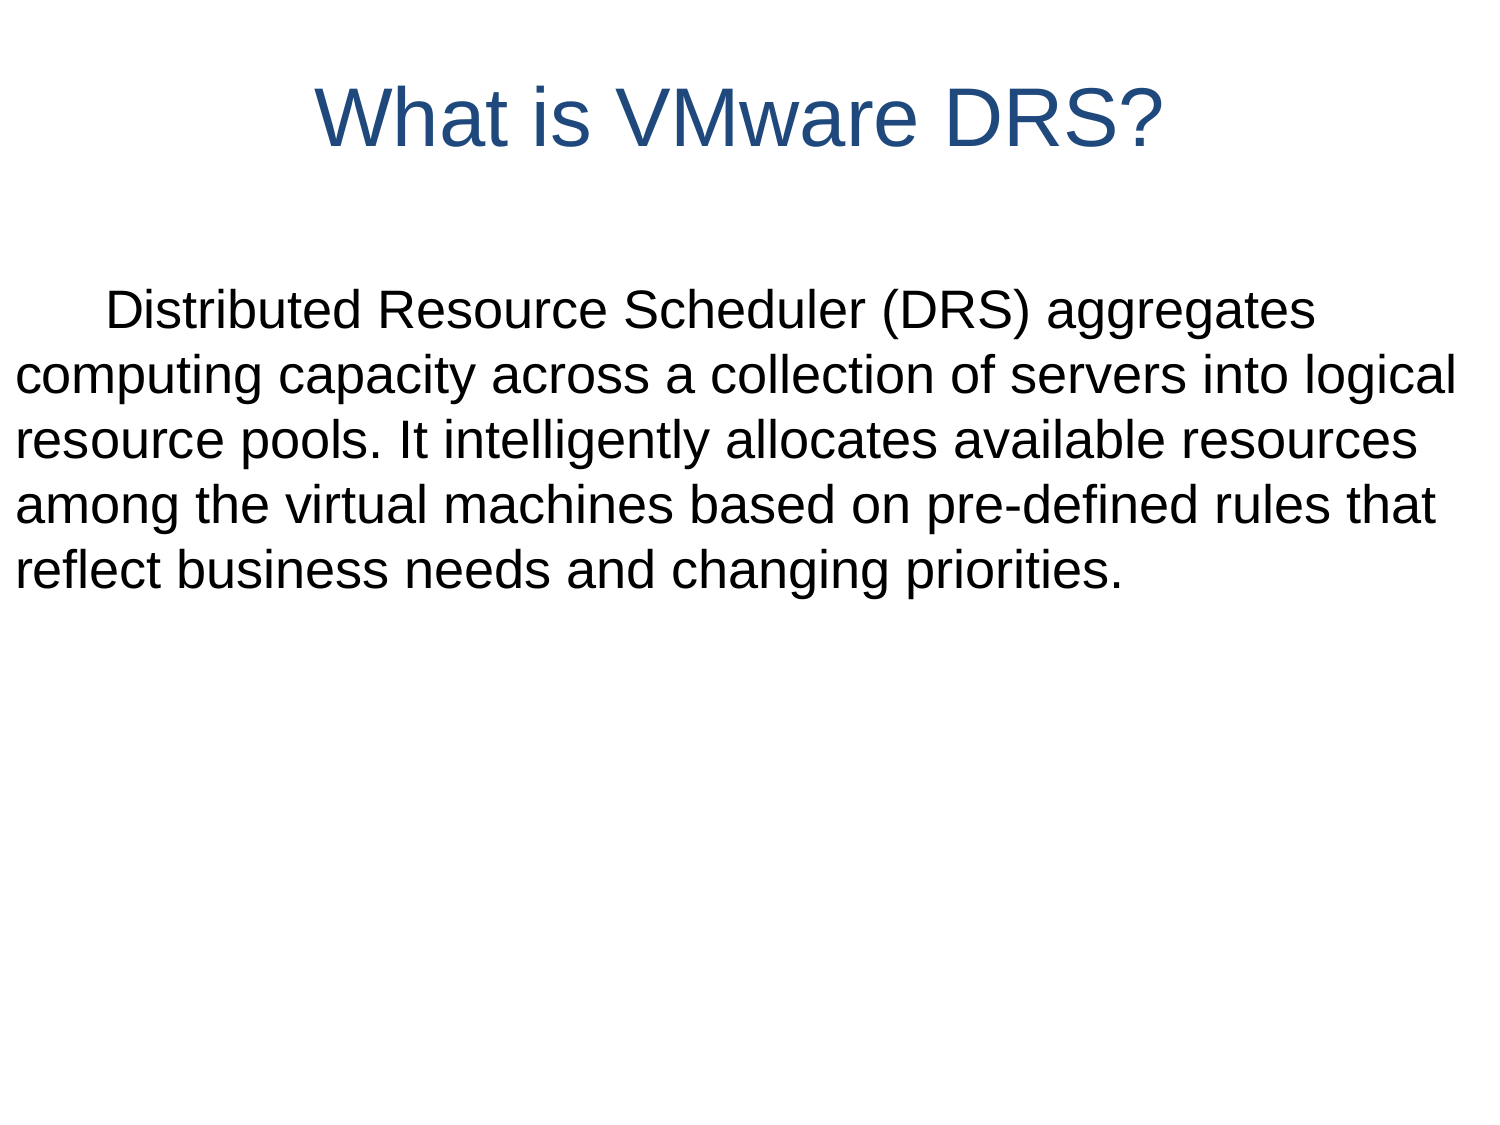

# What is VMware DRS?
      Distributed Resource Scheduler (DRS) aggregates computing capacity across a collection of servers into logical resource pools. It intelligently allocates available resources among the virtual machines based on pre-defined rules that reflect business needs and changing priorities.